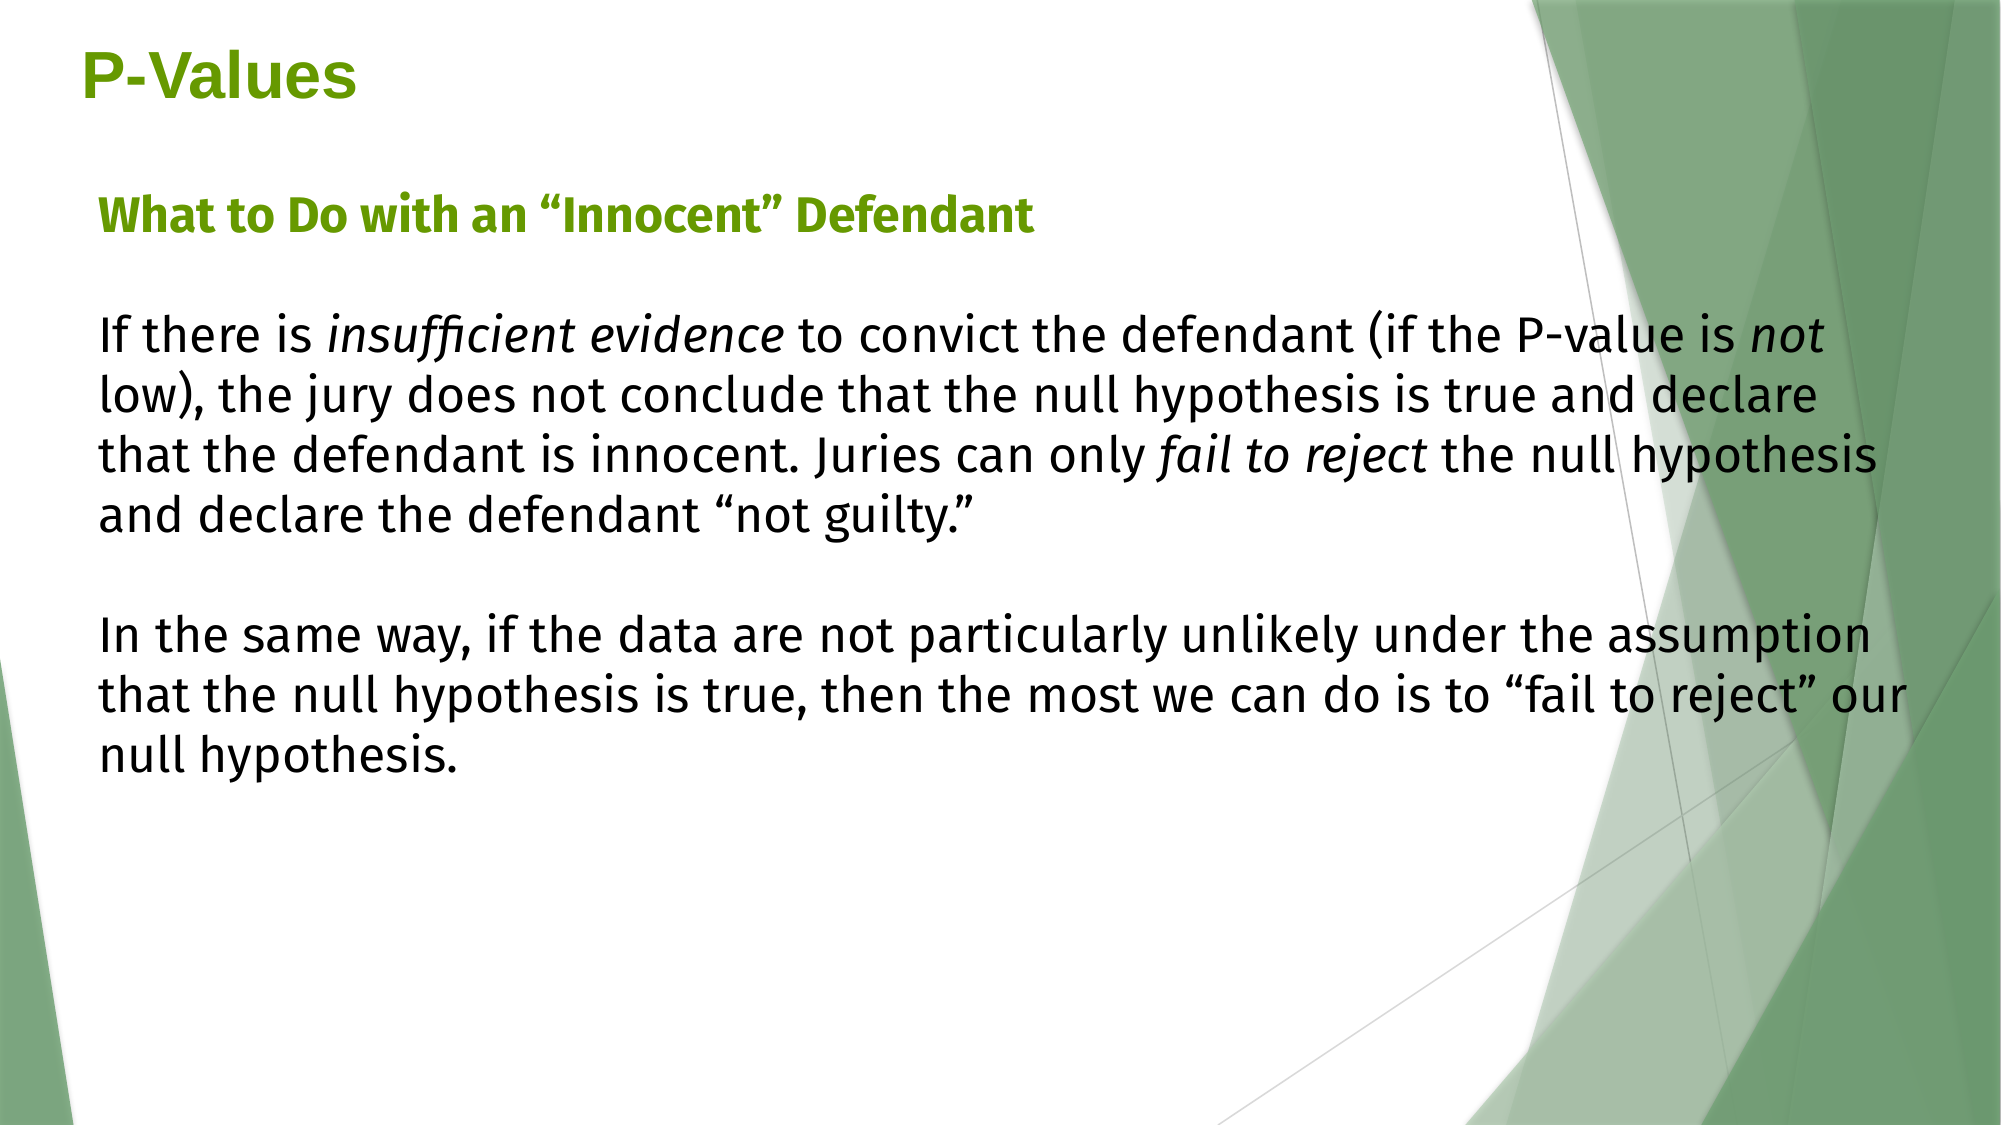

P-Values
What to Do with an “Innocent” Defendant

If there is insufficient evidence to convict the defendant (if the P-value is not low), the jury does not conclude that the null hypothesis is true and declare that the defendant is innocent. Juries can only fail to reject the null hypothesis and declare the defendant “not guilty.”

In the same way, if the data are not particularly unlikely under the assumption that the null hypothesis is true, then the most we can do is to “fail to reject” our null hypothesis.